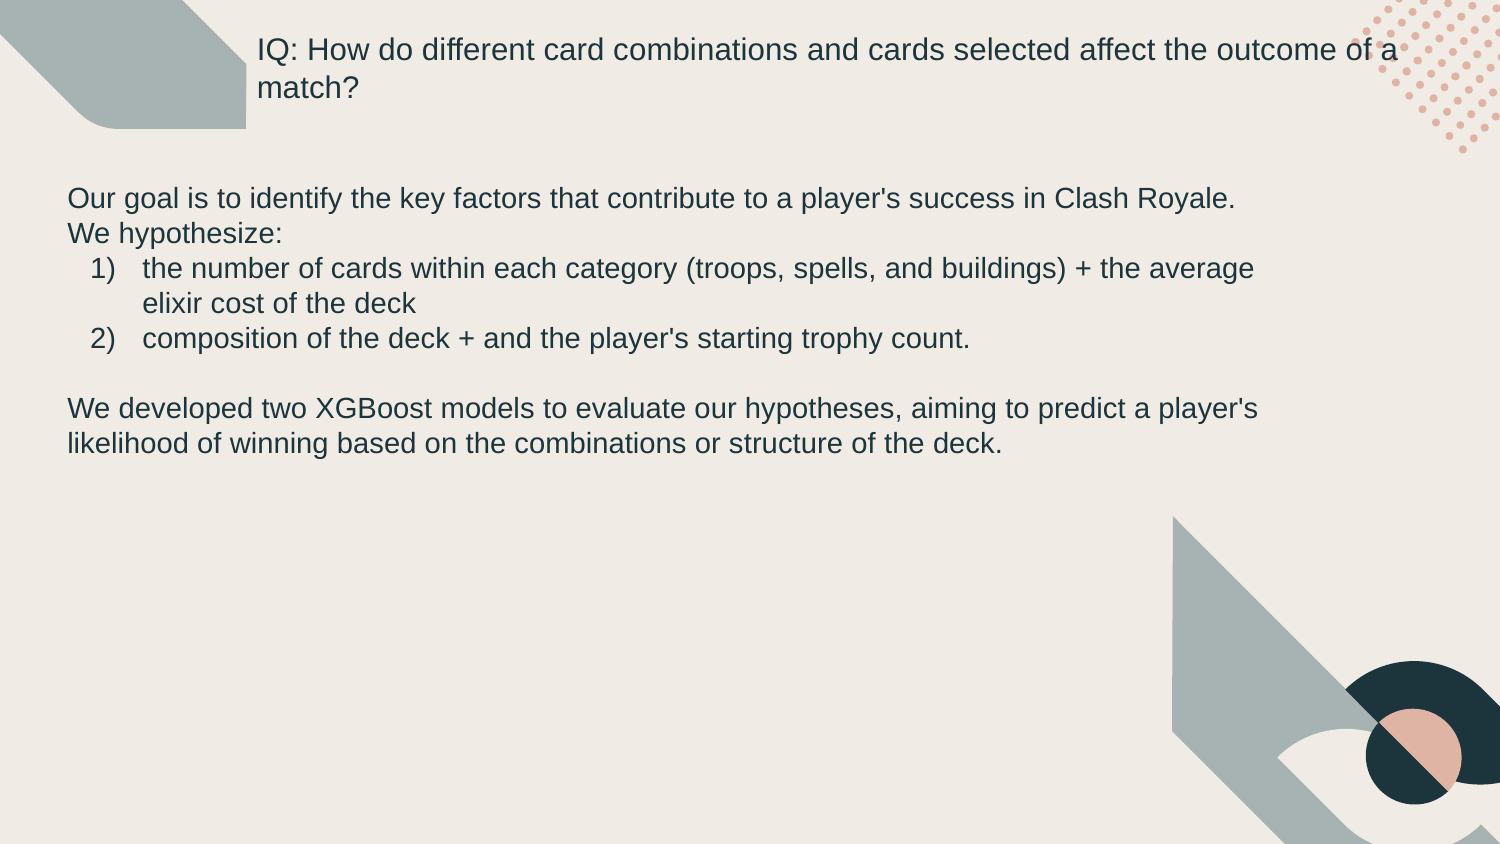

# IQ: How do different card combinations and cards selected affect the outcome of a match?
Our goal is to identify the key factors that contribute to a player's success in Clash Royale. We hypothesize:
the number of cards within each category (troops, spells, and buildings) + the average elixir cost of the deck
composition of the deck + and the player's starting trophy count.

We developed two XGBoost models to evaluate our hypotheses, aiming to predict a player's likelihood of winning based on the combinations or structure of the deck.